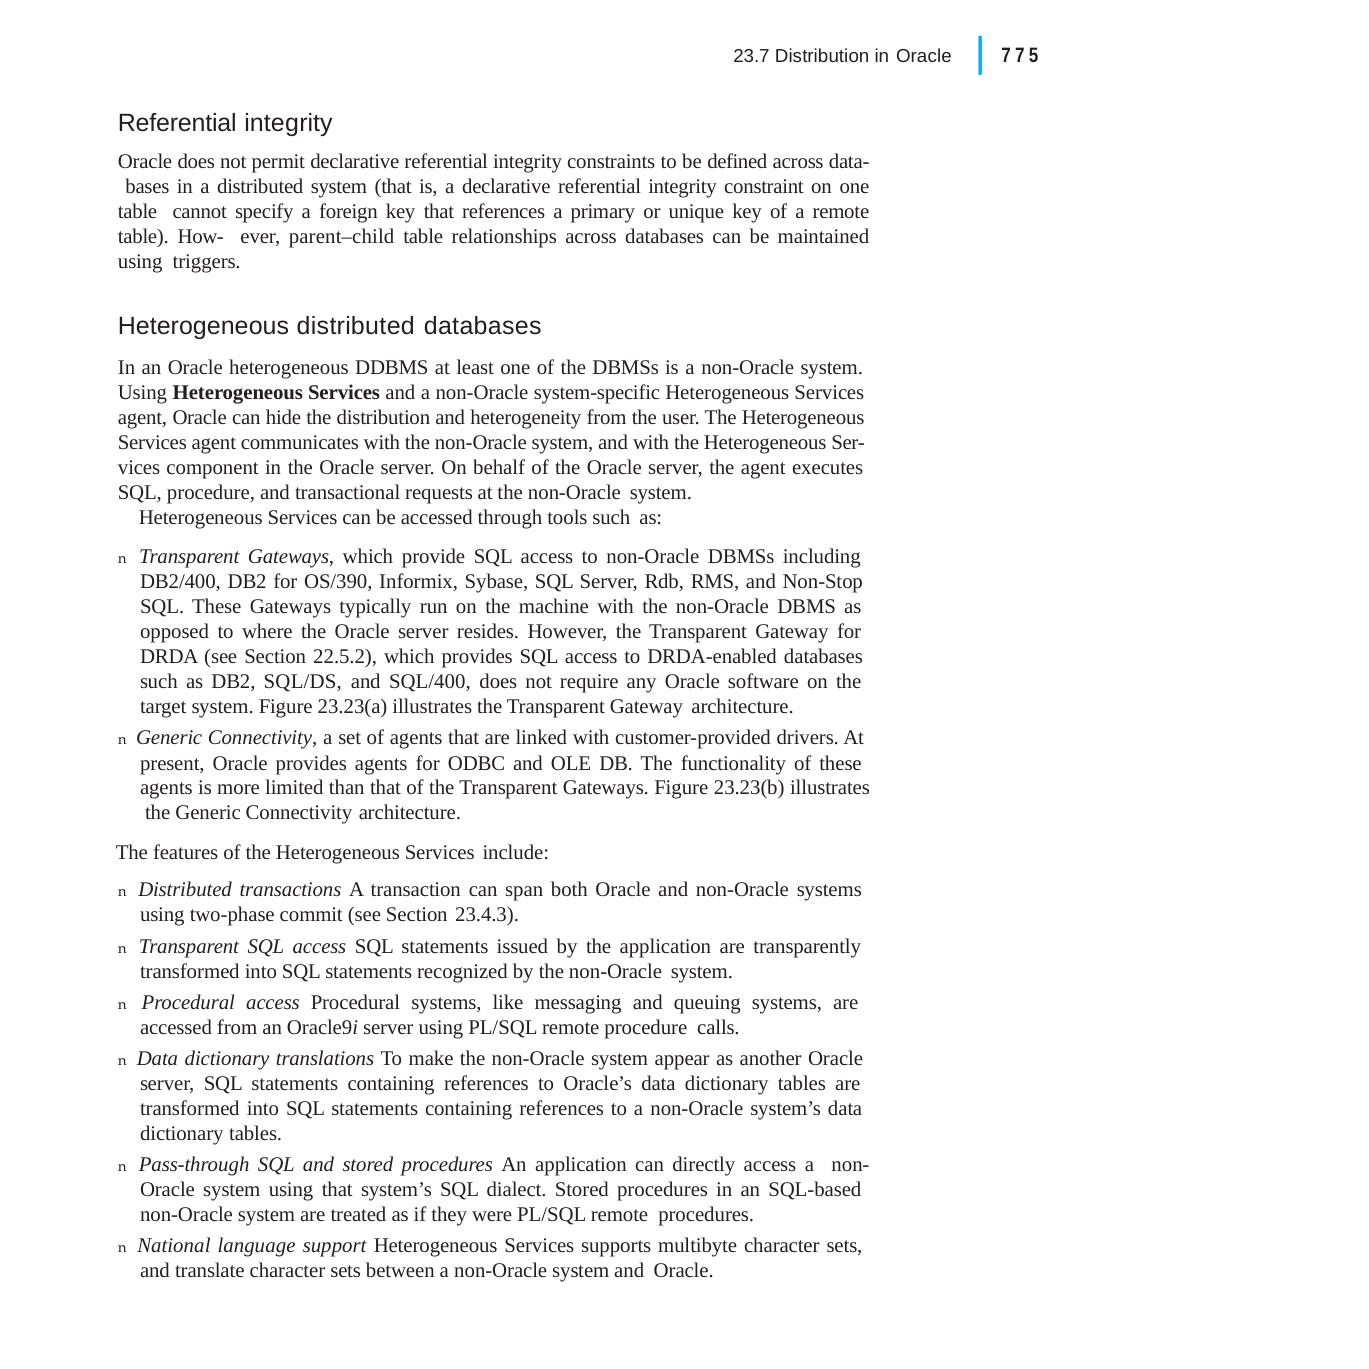

|
775
23.7 Distribution in Oracle
Referential integrity
Oracle does not permit declarative referential integrity constraints to be defined across data-  bases in a distributed system (that is, a declarative referential integrity constraint on one table  cannot specify a foreign key that references a primary or unique key of a remote table). How-  ever, parent–child table relationships across databases can be maintained using triggers.

Heterogeneous distributed databases
In an Oracle heterogeneous DDBMS at least one of the DBMSs is a non-Oracle system.  Using Heterogeneous Services and a non-Oracle system-specific Heterogeneous Services  agent, Oracle can hide the distribution and heterogeneity from the user. The Heterogeneous  Services agent communicates with the non-Oracle system, and with the Heterogeneous Ser-  vices component in the Oracle server. On behalf of the Oracle server, the agent executes  SQL, procedure, and transactional requests at the non-Oracle system.
Heterogeneous Services can be accessed through tools such as:
n Transparent Gateways, which provide SQL access to non-Oracle DBMSs including  DB2/400, DB2 for OS/390, Informix, Sybase, SQL Server, Rdb, RMS, and Non-Stop  SQL. These Gateways typically run on the machine with the non-Oracle DBMS as  opposed to where the Oracle server resides. However, the Transparent Gateway for  DRDA (see Section 22.5.2), which provides SQL access to DRDA-enabled databases  such as DB2, SQL/DS, and SQL/400, does not require any Oracle software on the  target system. Figure 23.23(a) illustrates the Transparent Gateway architecture.
n Generic Connectivity, a set of agents that are linked with customer-provided drivers. At  present, Oracle provides agents for ODBC and OLE DB. The functionality of these  agents is more limited than that of the Transparent Gateways. Figure 23.23(b) illustrates  the Generic Connectivity architecture.
The features of the Heterogeneous Services include:
n Distributed transactions A transaction can span both Oracle and non-Oracle systems  using two-phase commit (see Section 23.4.3).
n Transparent SQL access SQL statements issued by the application are transparently  transformed into SQL statements recognized by the non-Oracle system.
n Procedural access Procedural systems, like messaging and queuing systems, are  accessed from an Oracle9i server using PL/SQL remote procedure calls.
n Data dictionary translations To make the non-Oracle system appear as another Oracle  server, SQL statements containing references to Oracle’s data dictionary tables are  transformed into SQL statements containing references to a non-Oracle system’s data  dictionary tables.
n Pass-through SQL and stored procedures An application can directly access a  non-Oracle system using that system’s SQL dialect. Stored procedures in an SQL-based  non-Oracle system are treated as if they were PL/SQL remote procedures.
n National language support Heterogeneous Services supports multibyte character sets,  and translate character sets between a non-Oracle system and Oracle.